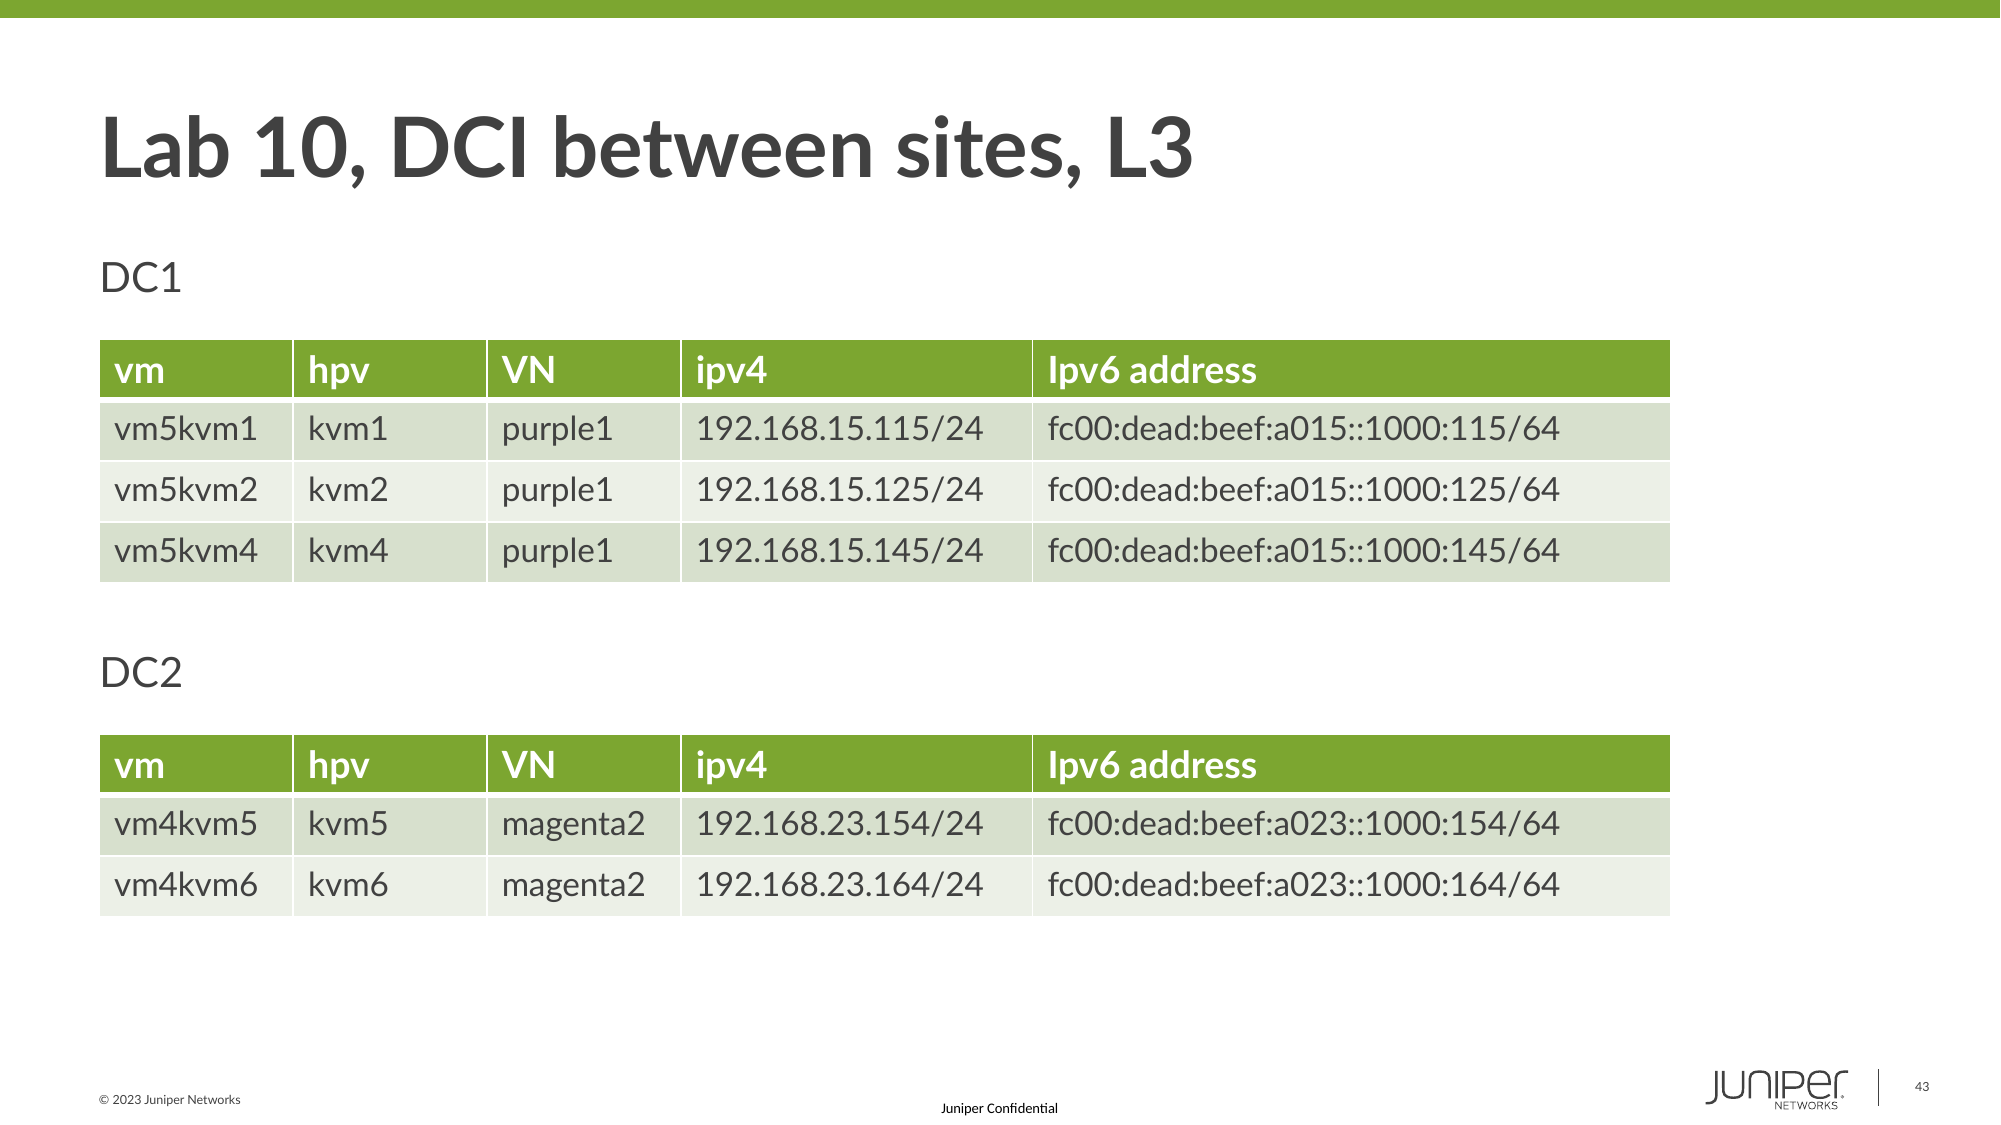

# Lab 10, DCI between sites, L3
DC1
| vm | hpv | VN | ipv4 | Ipv6 address |
| --- | --- | --- | --- | --- |
| vm5kvm1 | kvm1 | purple1 | 192.168.15.115/24 | fc00:dead:beef:a015::1000:115/64 |
| vm5kvm2 | kvm2 | purple1 | 192.168.15.125/24 | fc00:dead:beef:a015::1000:125/64 |
| vm5kvm4 | kvm4 | purple1 | 192.168.15.145/24 | fc00:dead:beef:a015::1000:145/64 |
DC2
| vm | hpv | VN | ipv4 | Ipv6 address |
| --- | --- | --- | --- | --- |
| vm4kvm5 | kvm5 | magenta2 | 192.168.23.154/24 | fc00:dead:beef:a023::1000:154/64 |
| vm4kvm6 | kvm6 | magenta2 | 192.168.23.164/24 | fc00:dead:beef:a023::1000:164/64 |